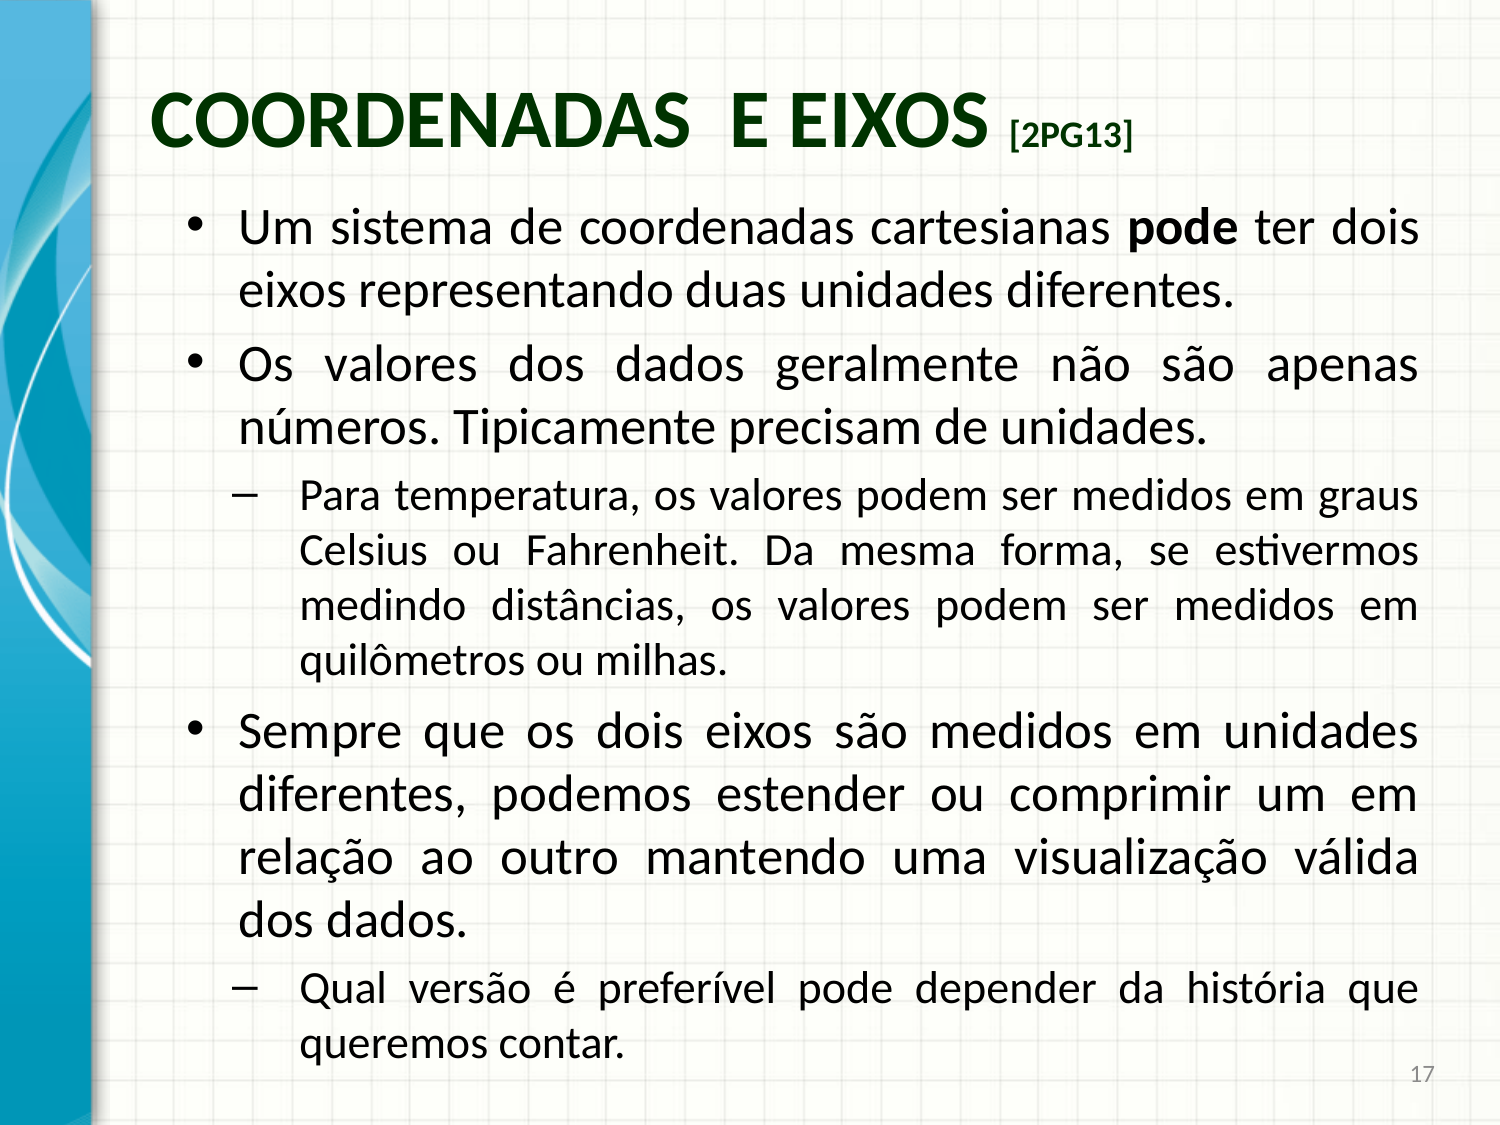

# Coordenadas  e Eixos [2pg13]
Um sistema de coordenadas cartesianas pode ter dois eixos representando duas unidades diferentes.
Os valores dos dados geralmente não são apenas números. Tipicamente precisam de unidades.
Para temperatura, os valores podem ser medidos em graus Celsius ou Fahrenheit. Da mesma forma, se estivermos medindo distâncias, os valores podem ser medidos em quilômetros ou milhas.
Sempre que os dois eixos são medidos em unidades diferentes, podemos estender ou comprimir um em relação ao outro mantendo uma visualização válida dos dados.
Qual versão é preferível pode depender da história que queremos contar.

17